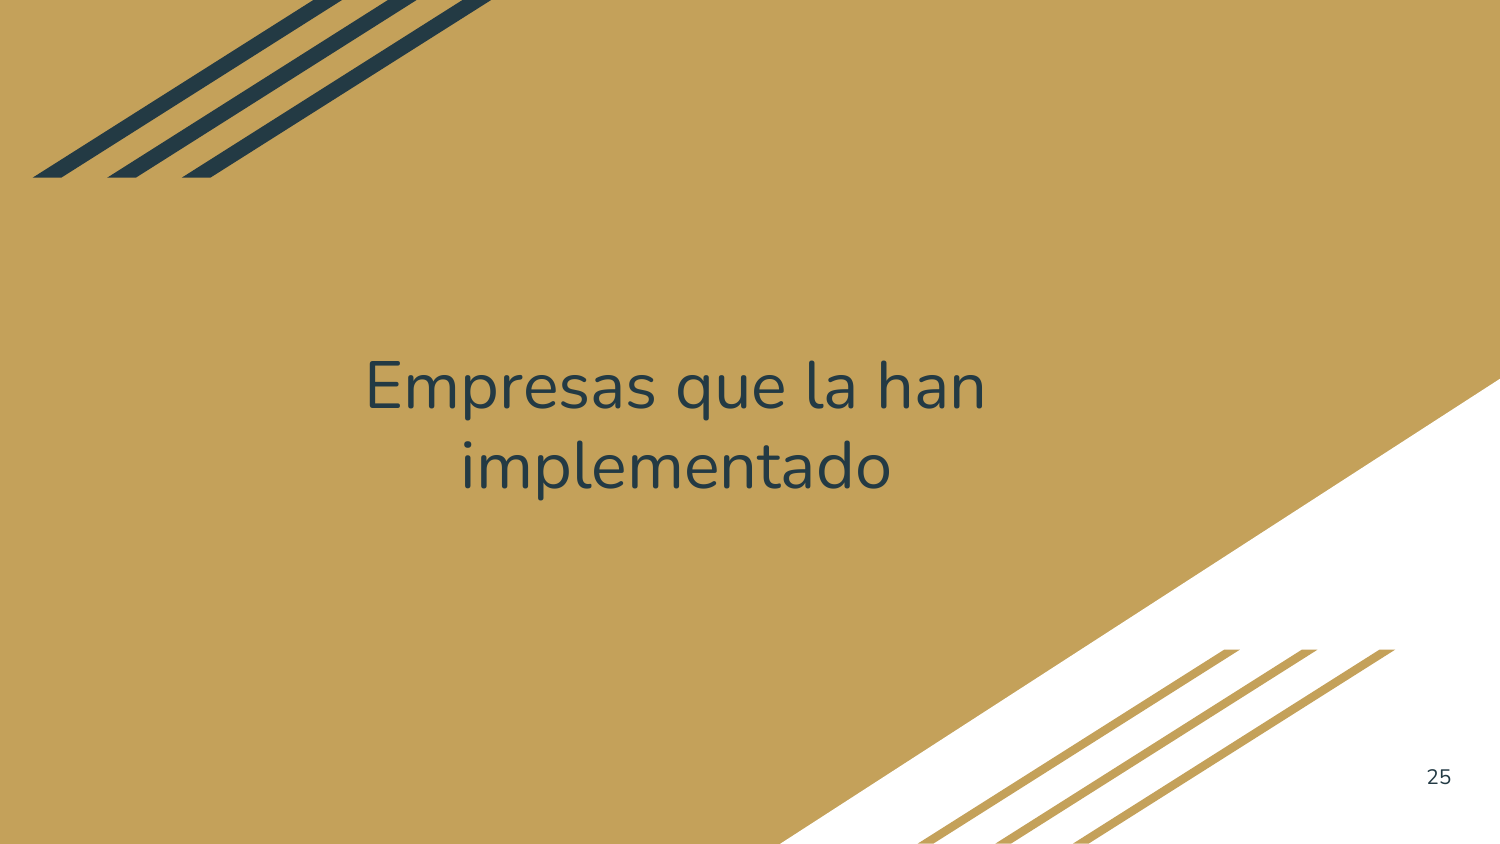

# Empresas que la han implementado
25